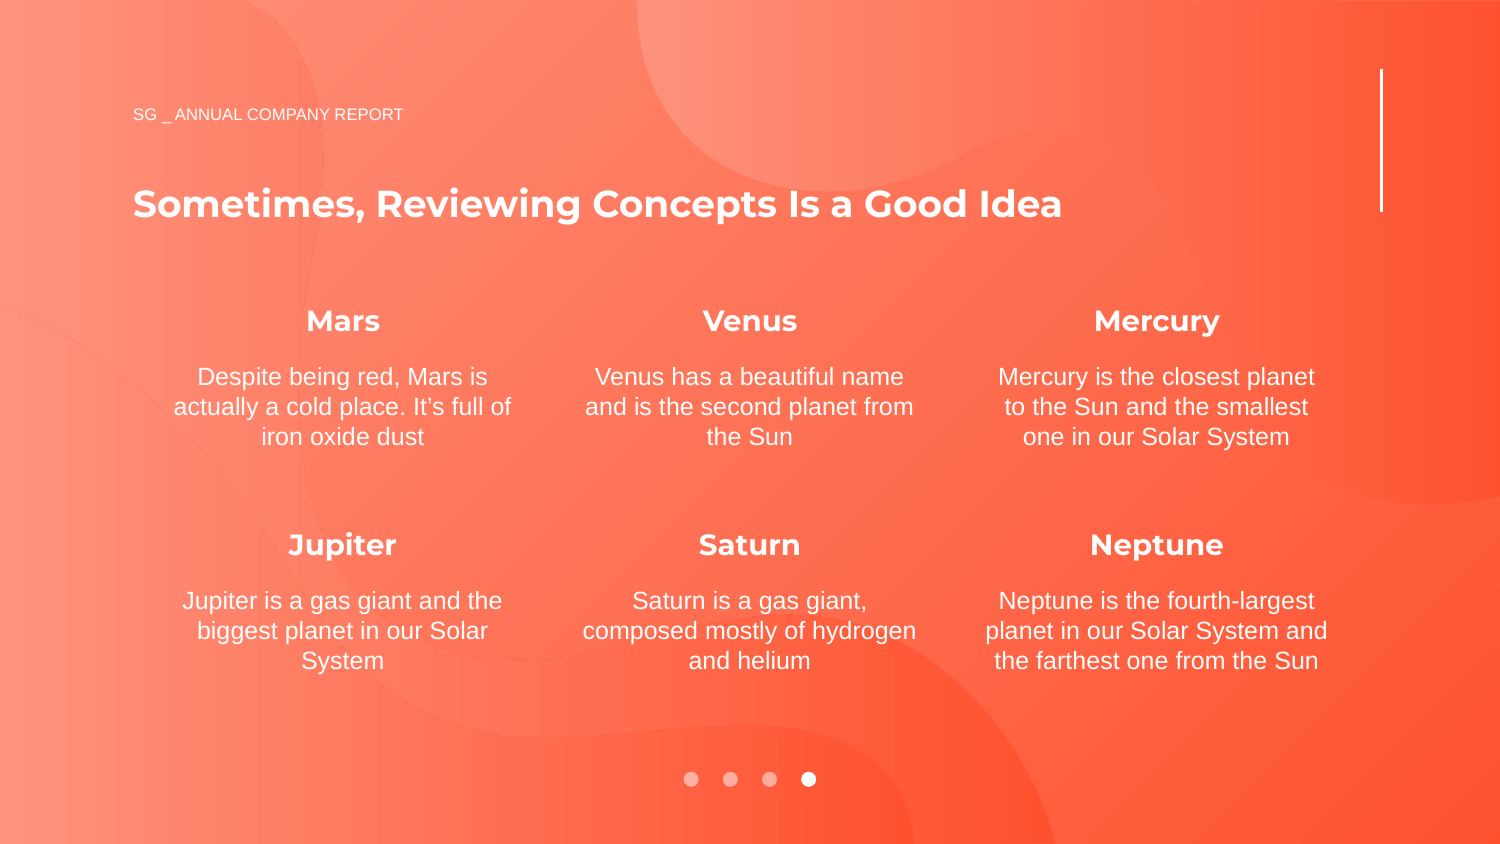

SG _ ANNUAL COMPANY REPORT
Sometimes, Reviewing Concepts Is a Good Idea
# Mars
Venus
Mercury
Despite being red, Mars is actually a cold place. It’s full of iron oxide dust
Venus has a beautiful name and is the second planet from the Sun
Mercury is the closest planet to the Sun and the smallest one in our Solar System
Jupiter
Saturn
Neptune
Jupiter is a gas giant and the biggest planet in our Solar System
Saturn is a gas giant, composed mostly of hydrogen and helium
Neptune is the fourth-largest planet in our Solar System and the farthest one from the Sun